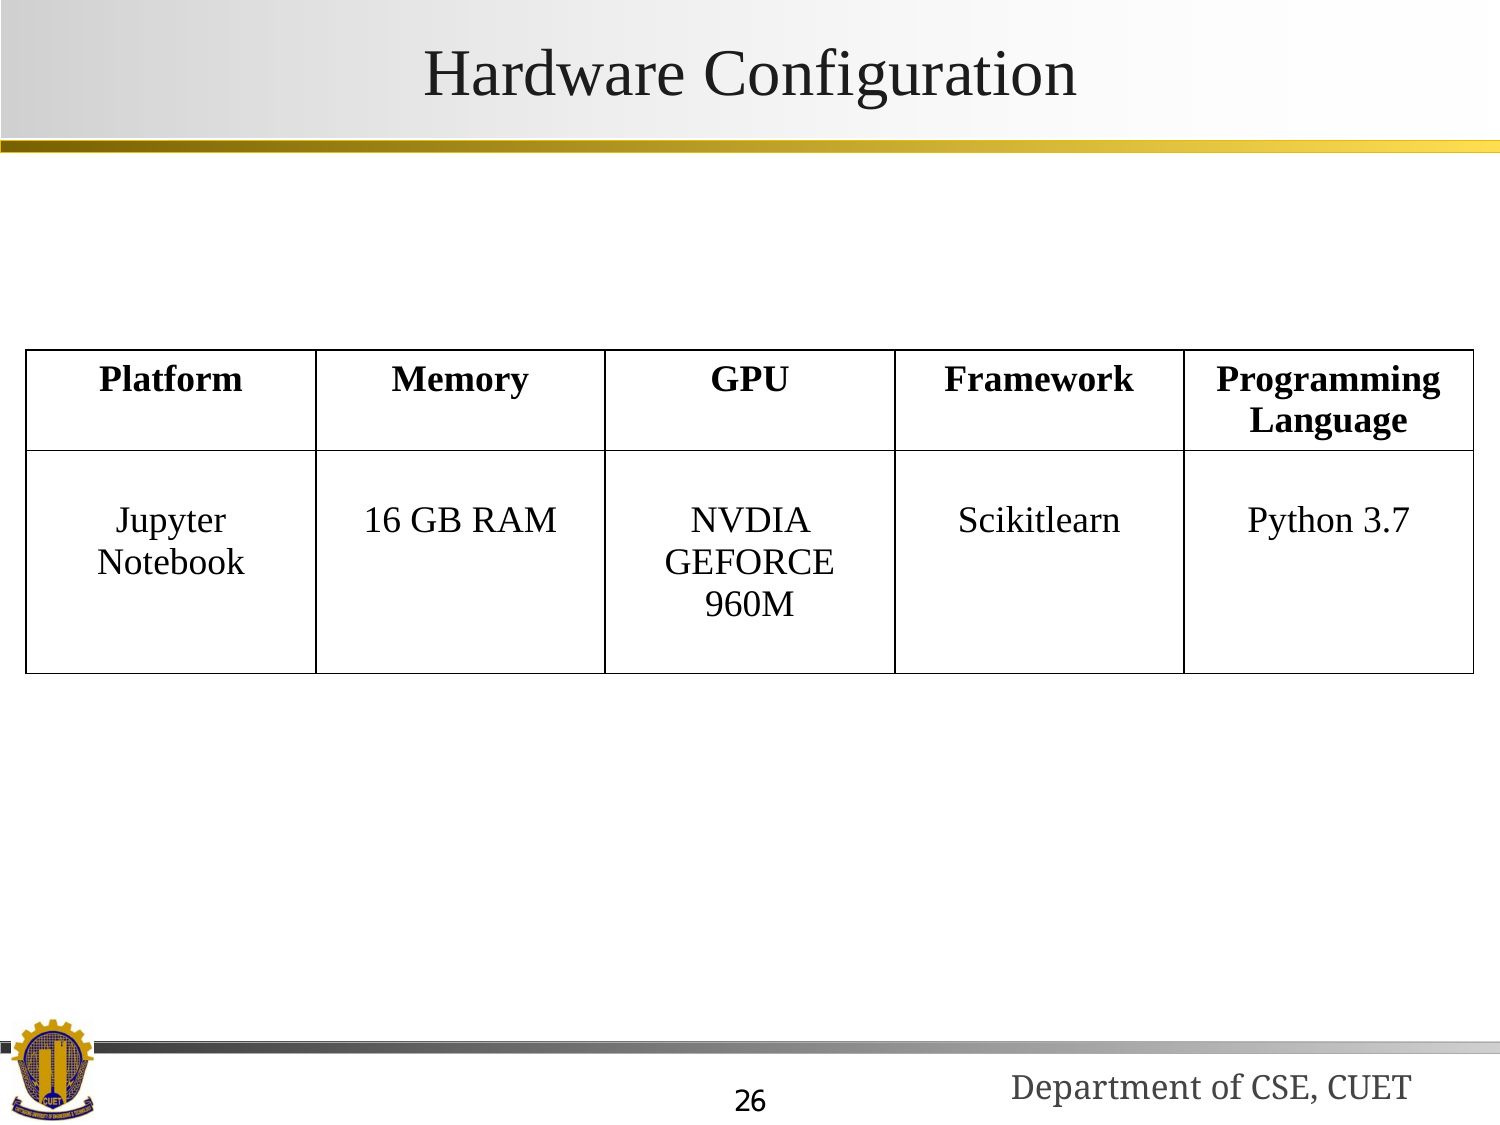

# Hardware Configuration

| Platform | Memory | GPU | Framework | Programming Language |
| --- | --- | --- | --- | --- |
| Jupyter Notebook | 16 GB RAM | NVDIA GEFORCE 960M | Scikitlearn | Python 3.7 |